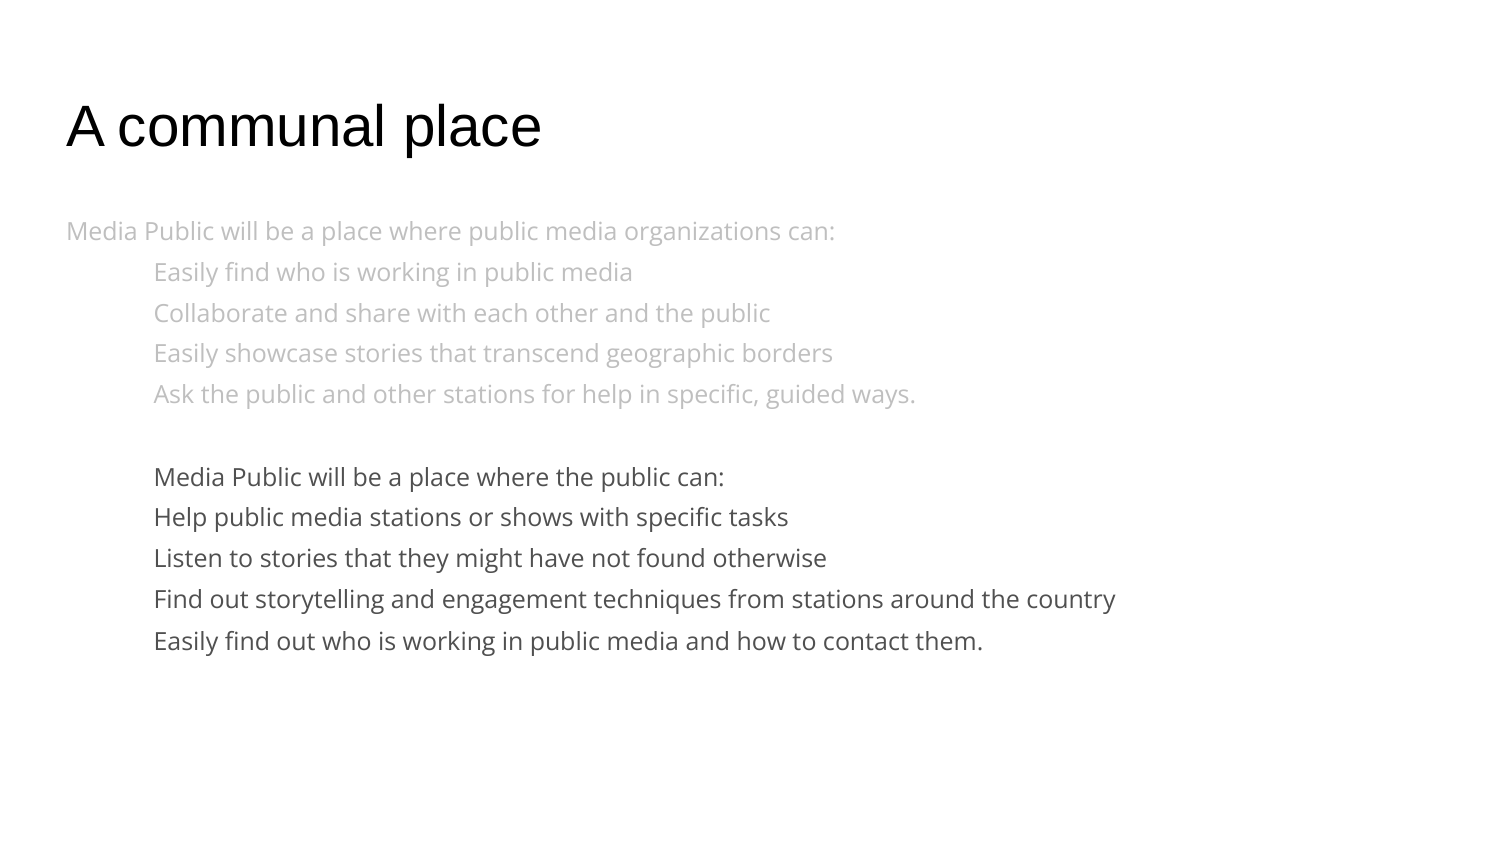

# A communal place
Media Public will be a place where public media organizations can:
Easily find who is working in public media
Collaborate and share with each other and the public
Easily showcase stories that transcend geographic borders
Ask the public and other stations for help in specific, guided ways.

Media Public will be a place where the public can:
Help public media stations or shows with specific tasks
Listen to stories that they might have not found otherwise
Find out storytelling and engagement techniques from stations around the country
Easily find out who is working in public media and how to contact them.